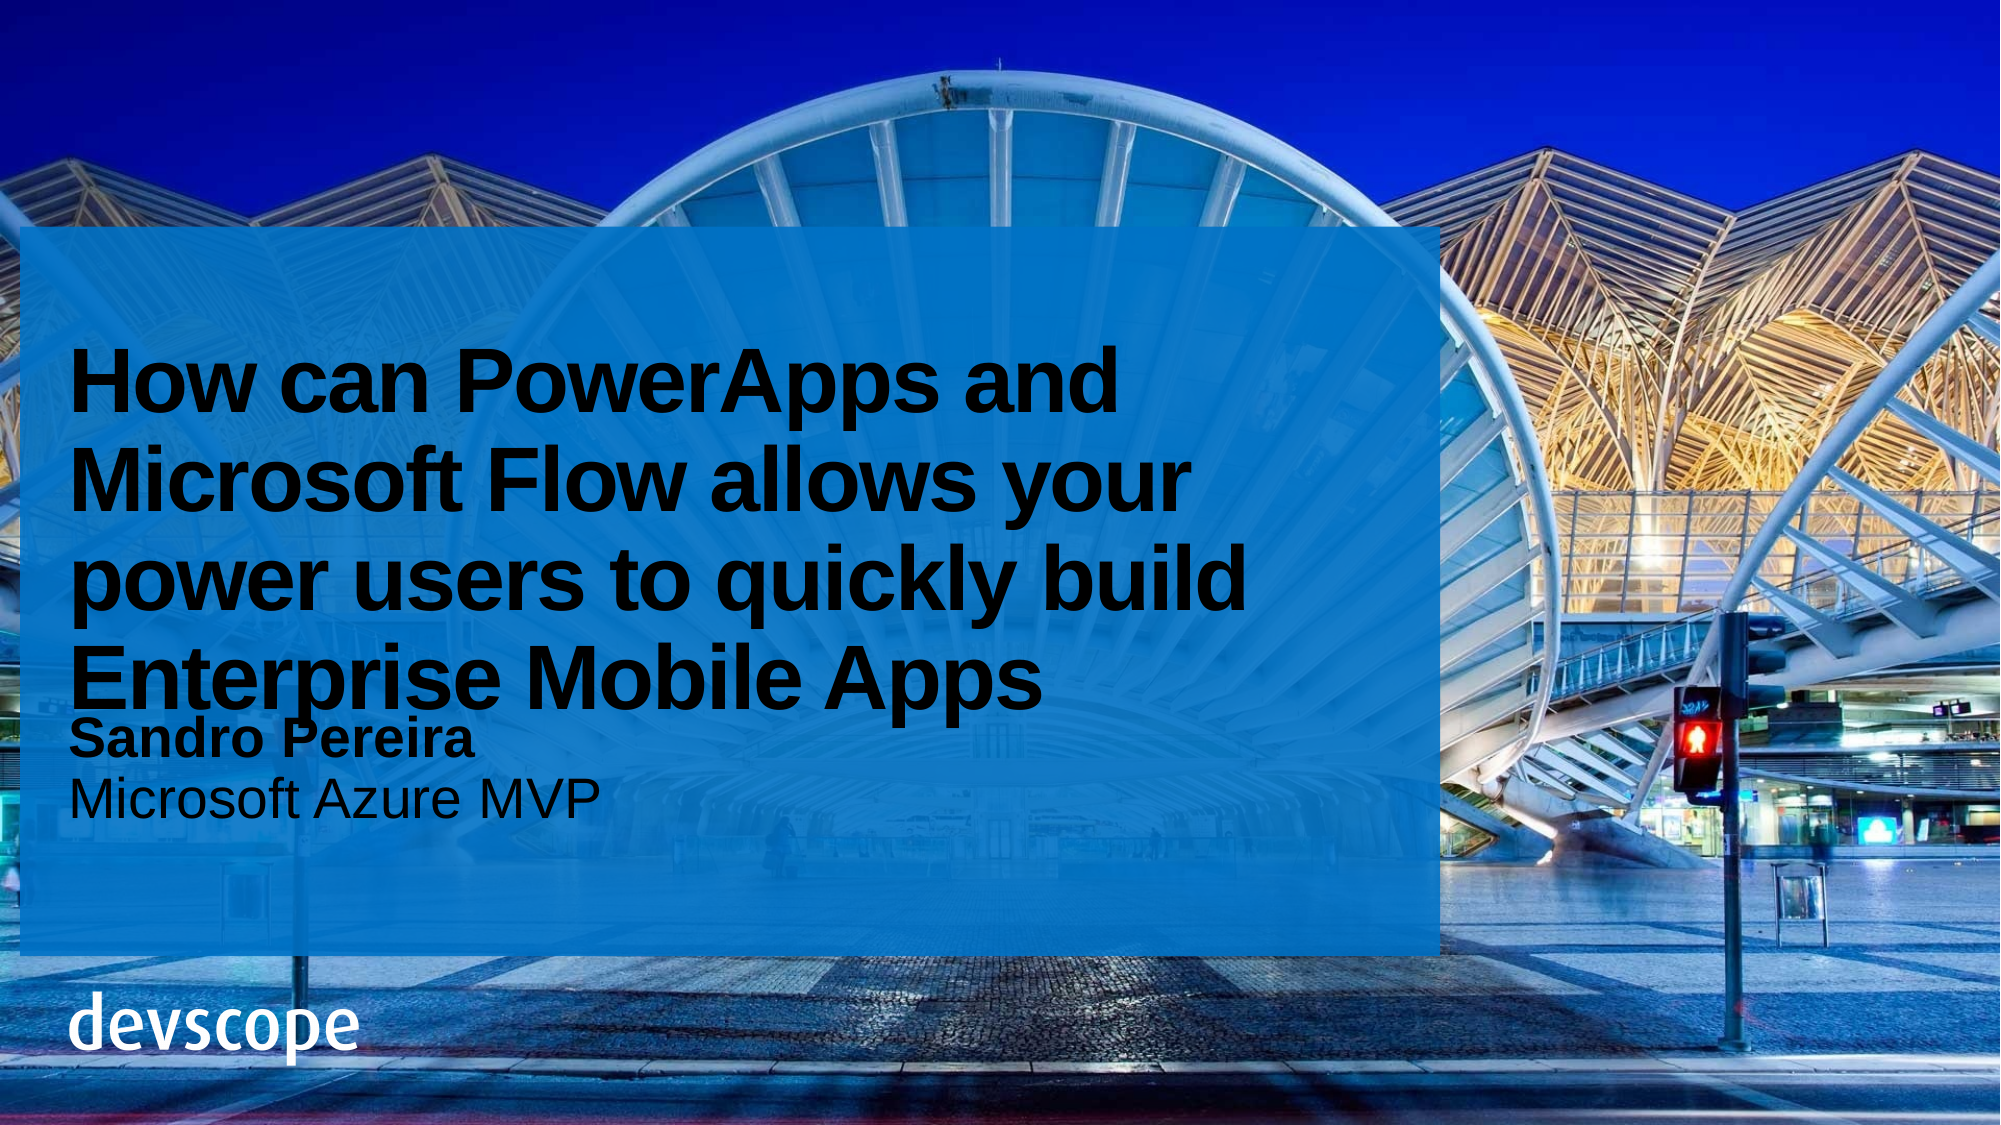

# How can PowerApps and Microsoft Flow allows your power users to quickly build Enterprise Mobile Apps
Sandro Pereira
Microsoft Azure MVP